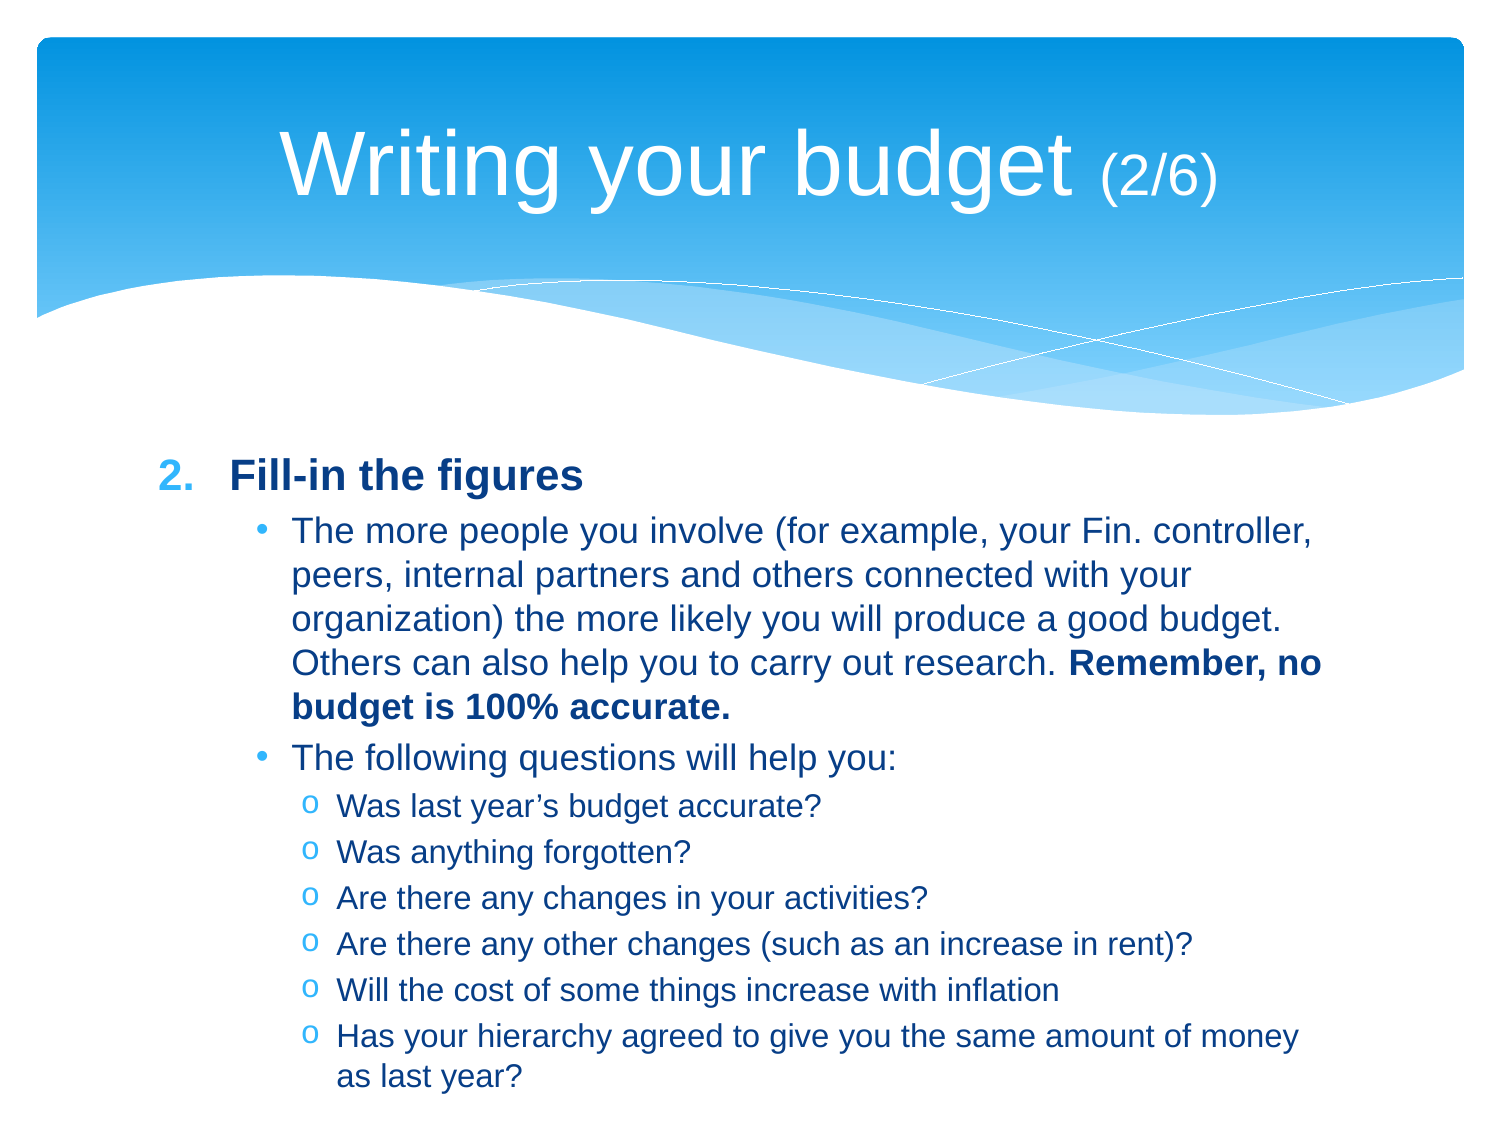

# Writing your budget (2/6)
Fill-in the figures
The more people you involve (for example, your Fin. controller, peers, internal partners and others connected with your organization) the more likely you will produce a good budget. Others can also help you to carry out research. Remember, no budget is 100% accurate.
The following questions will help you:
Was last year’s budget accurate?
Was anything forgotten?
Are there any changes in your activities?
Are there any other changes (such as an increase in rent)?
Will the cost of some things increase with inflation
Has your hierarchy agreed to give you the same amount of money as last year?